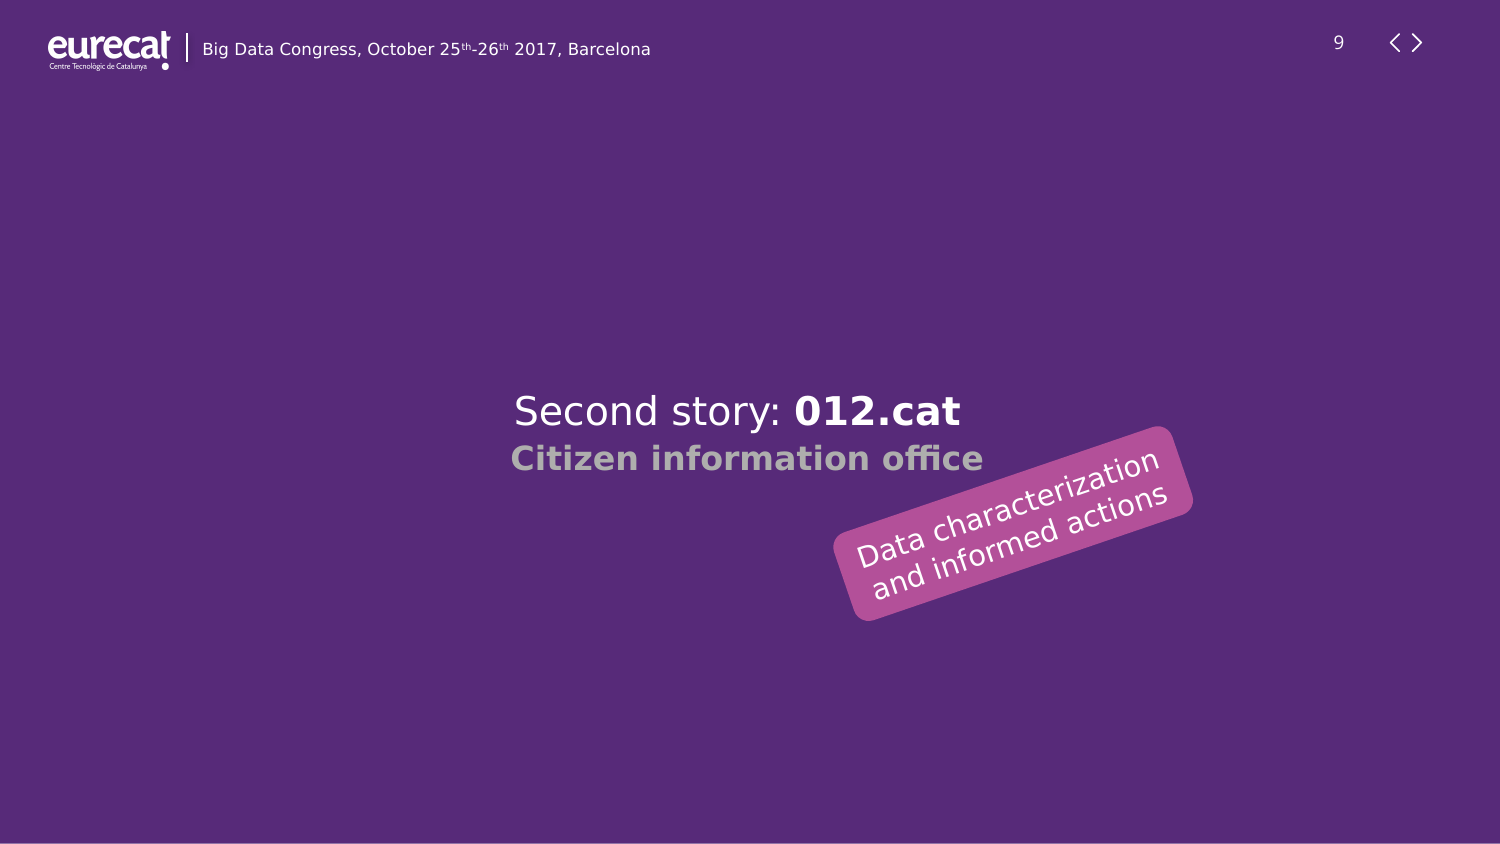

Second story: 012.cat
Citizen information office
Data characterization and informed actions